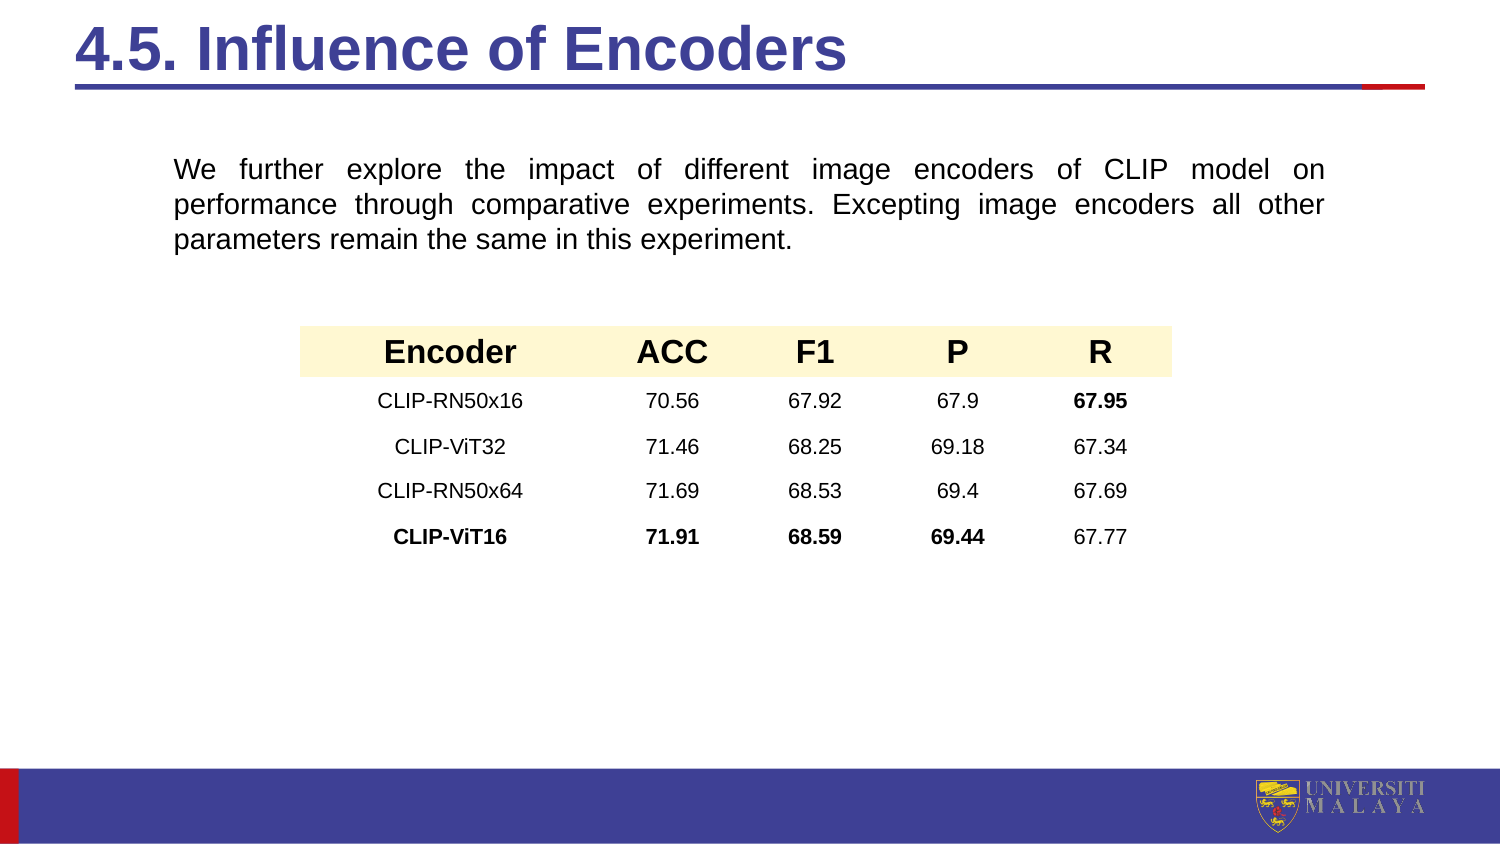

# 4.5. Influence of Encoders
We further explore the impact of different image encoders of CLIP model on performance through comparative experiments. Excepting image encoders all other parameters remain the same in this experiment.
| Encoder | ACC | F1 | P | R |
| --- | --- | --- | --- | --- |
| CLIP-RN50x16 | 70.56 | 67.92 | 67.9 | 67.95 |
| CLIP-ViT32 | 71.46 | 68.25 | 69.18 | 67.34 |
| CLIP-RN50x64 | 71.69 | 68.53 | 69.4 | 67.69 |
| CLIP-ViT16 | 71.91 | 68.59 | 69.44 | 67.77 |